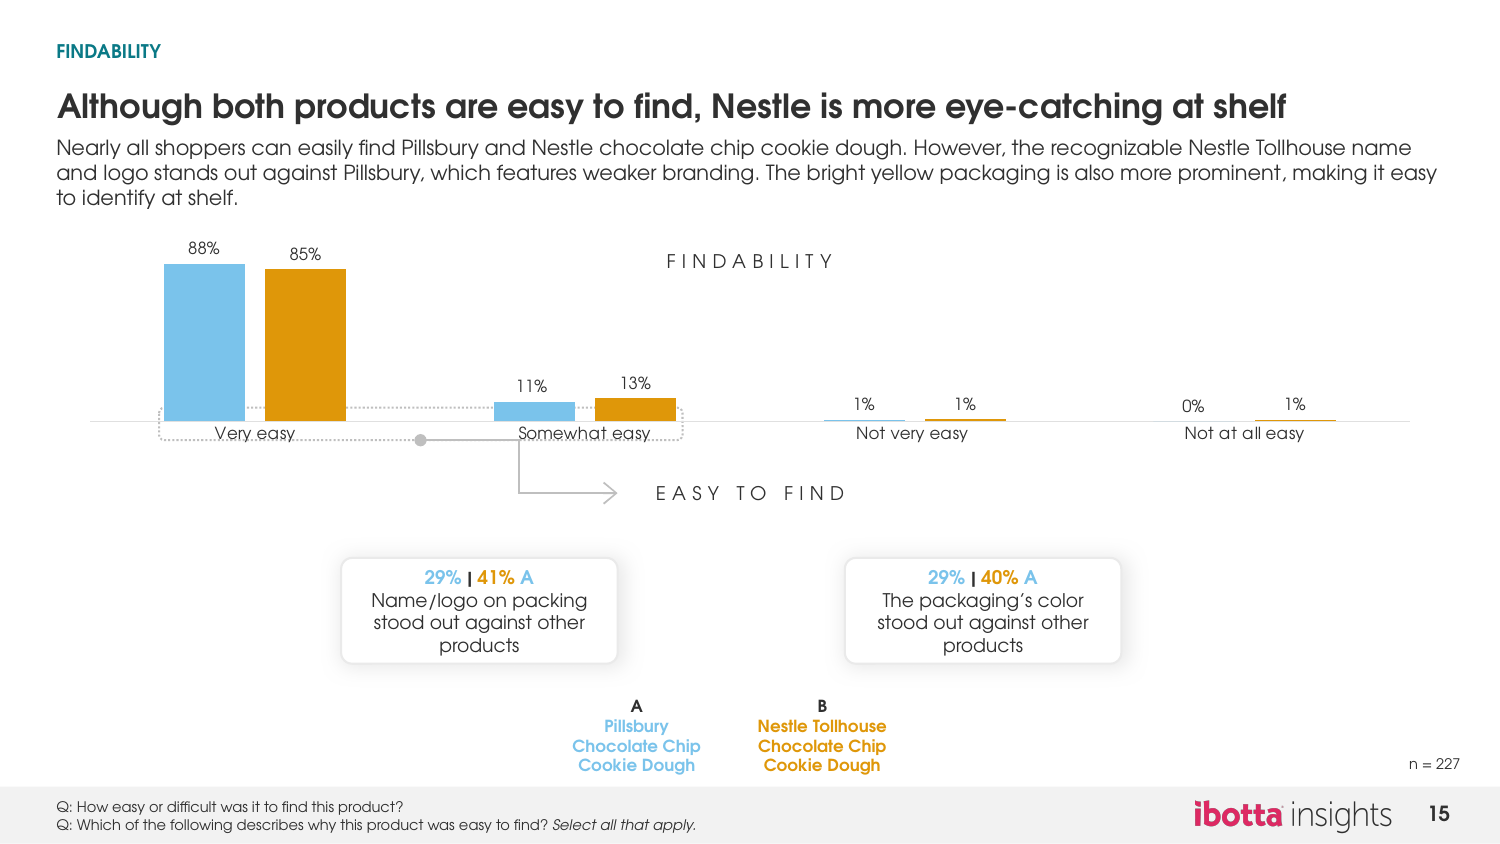

FINDABILITY
# Although both products are easy to find, Nestle is more eye-catching at shelf
Nearly all shoppers can easily find Pillsbury and Nestle chocolate chip cookie dough. However, the recognizable Nestle Tollhouse name and logo stands out against Pillsbury, which features weaker branding. The bright yellow packaging is also more prominent, making it easy to identify at shelf.

### Chart

| Category | Series 1 | Series 2 |
|---|---|---|
| Very easy | 0.88105727 | 0.85022026 |
| Somewhat easy | 0.11013216 | 0.1277533 |
| Not very easy  | 0.00881057 | 0.01321586 |
| Not at all easy | 0.0 | 0.00881057 |
FINDABILITY

EASY TO FIND
29% | 41% A
Name/logo on packing stood out against other products
29% | 40% A
The packaging’s color stood out against other products
A
Pillsbury Chocolate Chip Cookie Dough
B
Nestle Tollhouse Chocolate Chip Cookie Dough
n = 227
15
Q: How easy or difficult was it to find this product?
Q: Which of the following describes why this product was easy to find? Select all that apply.